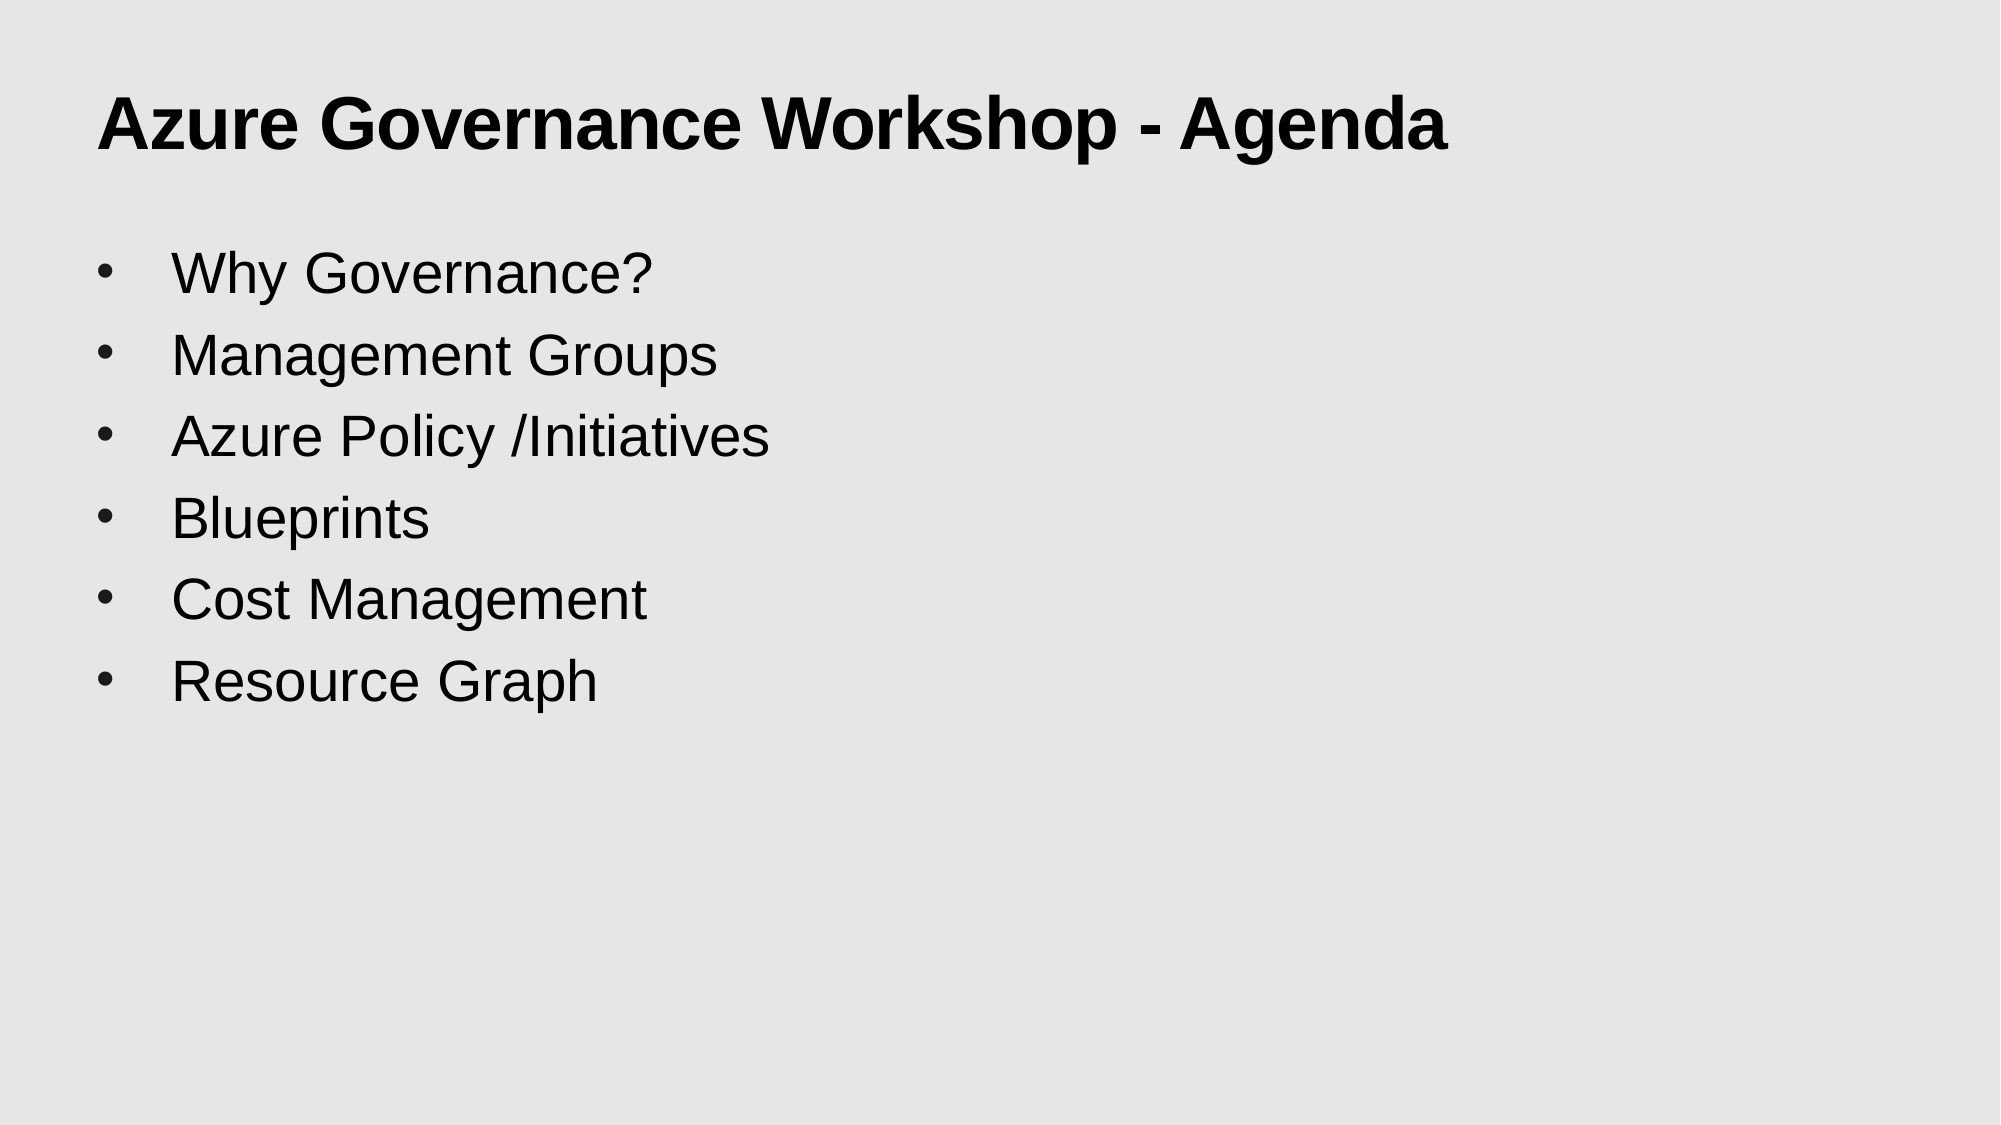

# Azure Governance Workshop - Agenda
Why Governance?
Management Groups
Azure Policy /Initiatives
Blueprints
Cost Management
Resource Graph